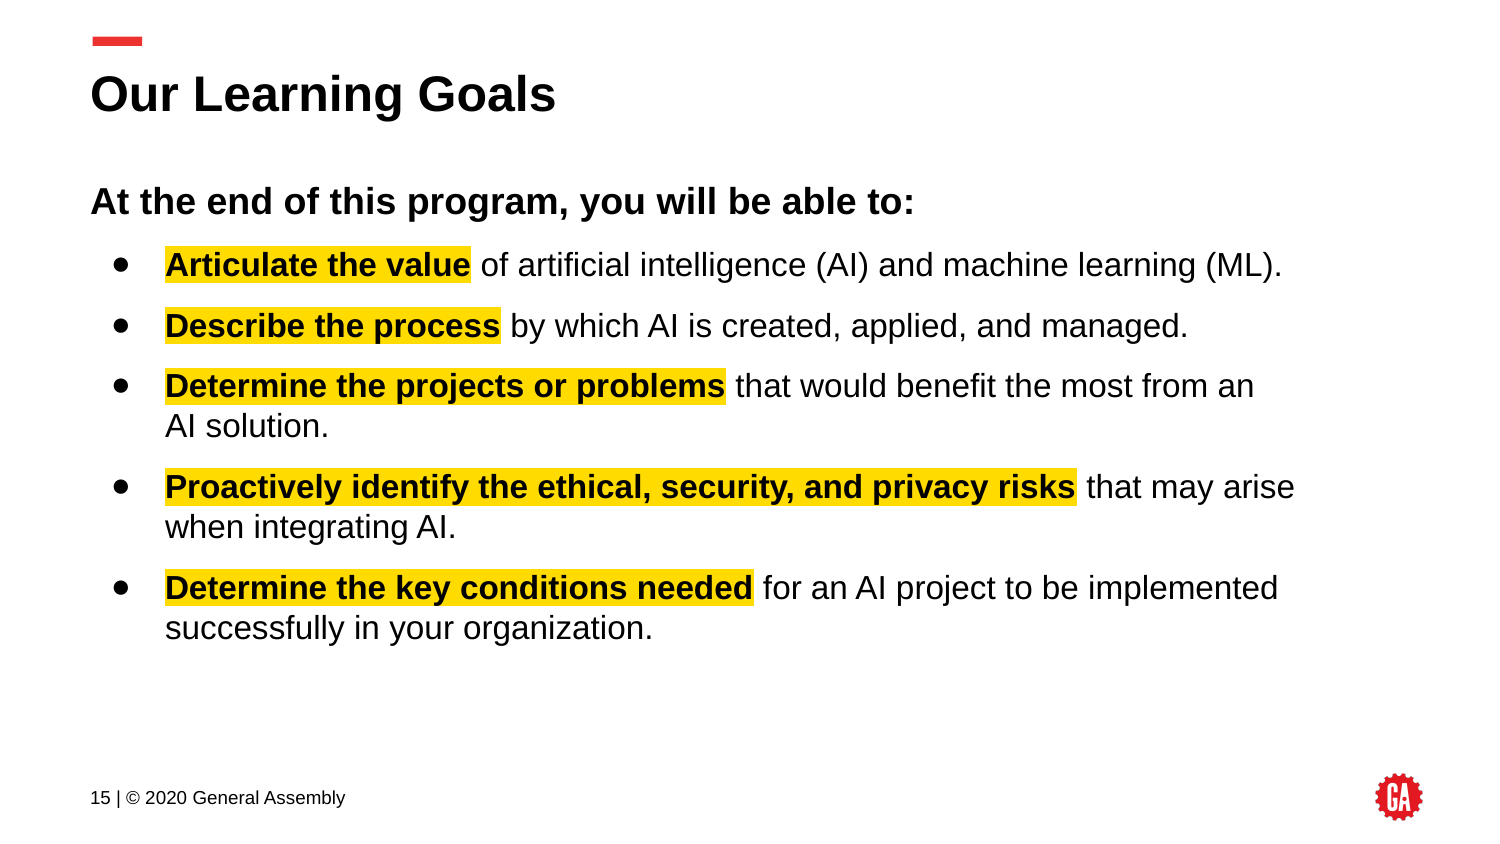

# Our Learning Goals

At the end of this program, you will be able to:
Articulate the value of artificial intelligence (AI) and machine learning (ML).
Describe the process by which AI is created, applied, and managed.
Determine the projects or problems that would benefit the most from an
AI solution.
Proactively identify the ethical, security, and privacy risks that may arise
when integrating AI.
Determine the key conditions needed for an AI project to be implemented successfully in your organization.
15 | © 2020 General Assembly